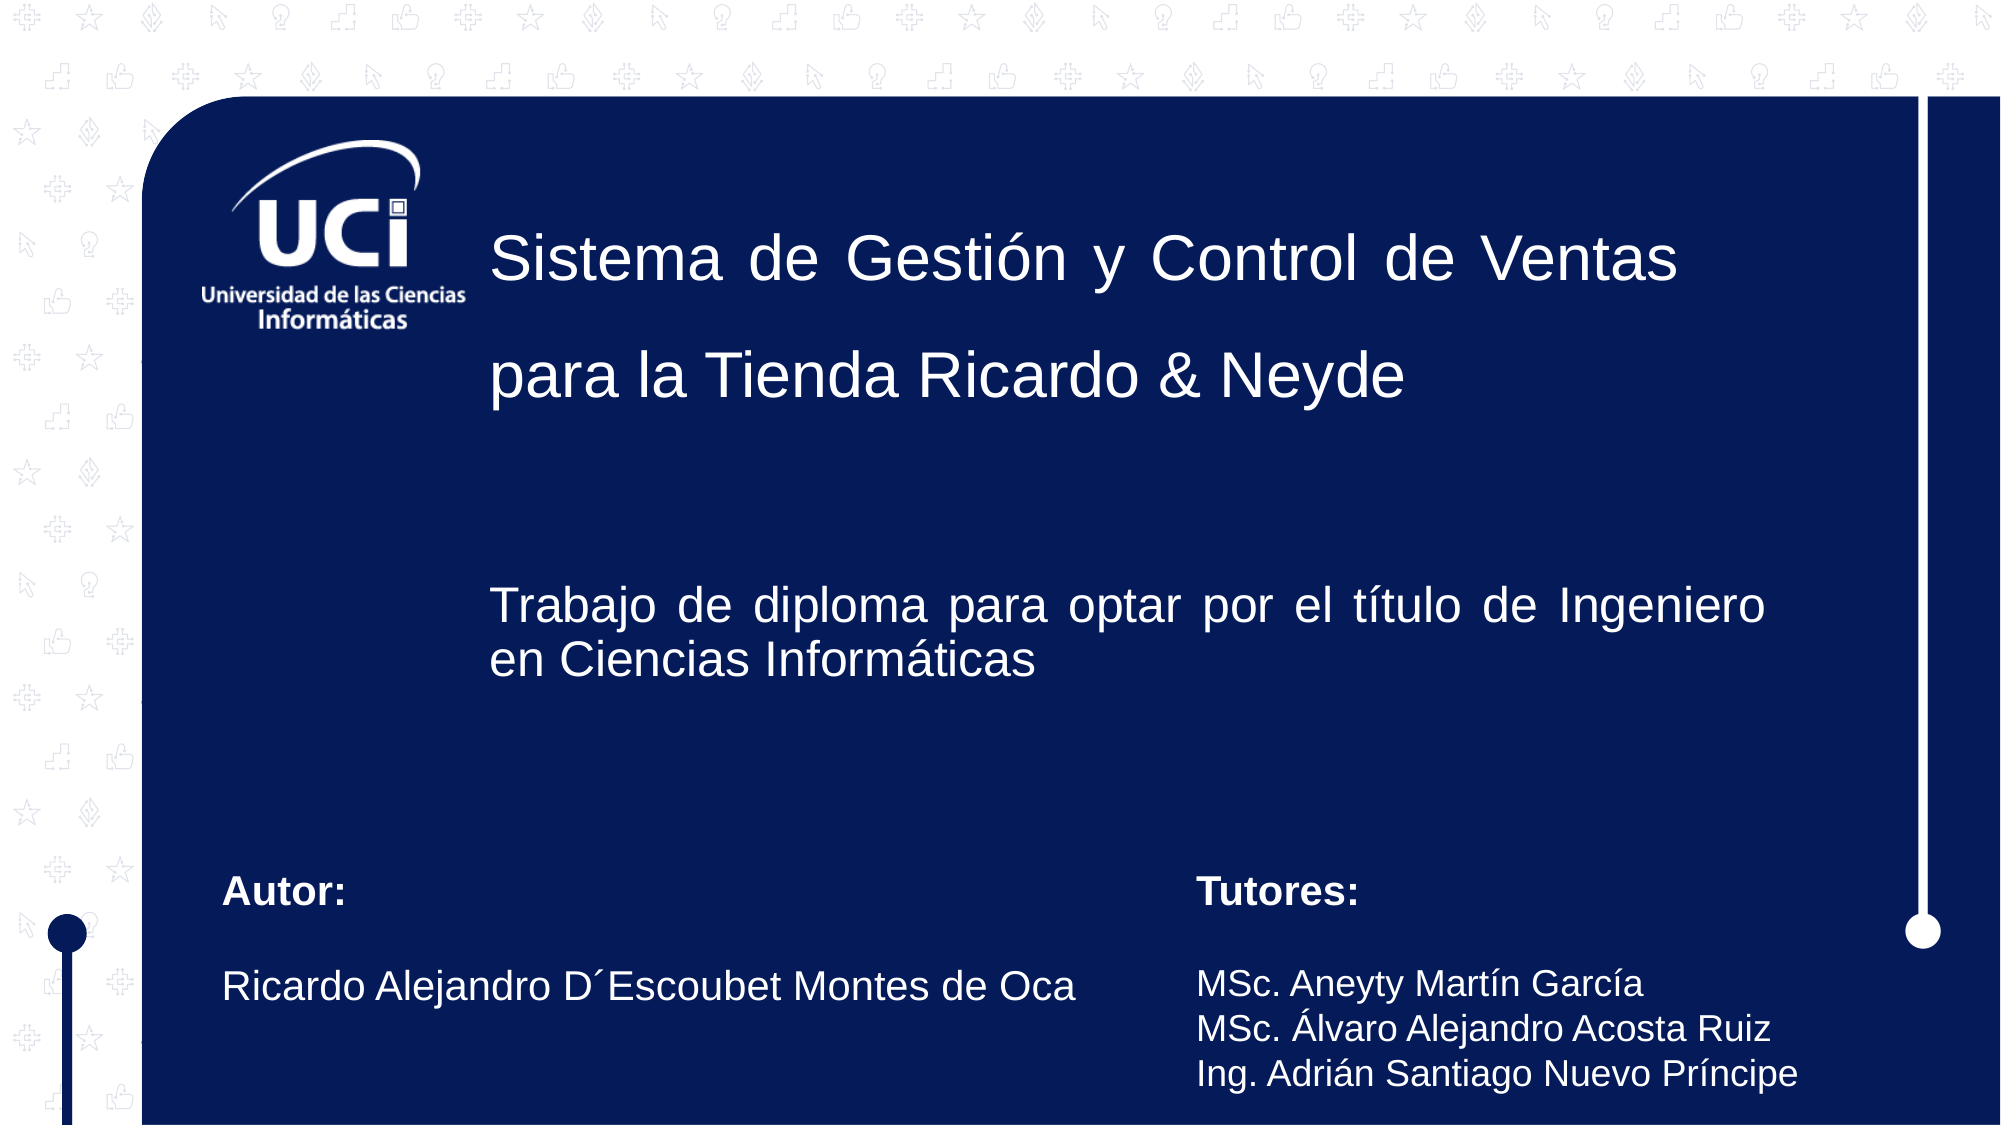

# Sistema de Gestión y Control de Ventas para la Tienda Ricardo & Neyde
Trabajo de diploma para optar por el título de Ingeniero en Ciencias Informáticas
Autor:

Ricardo Alejandro D´Escoubet Montes de Oca
Tutores:

MSc. Aneyty Martín García
MSc. Álvaro Alejandro Acosta Ruiz
Ing. Adrián Santiago Nuevo Príncipe